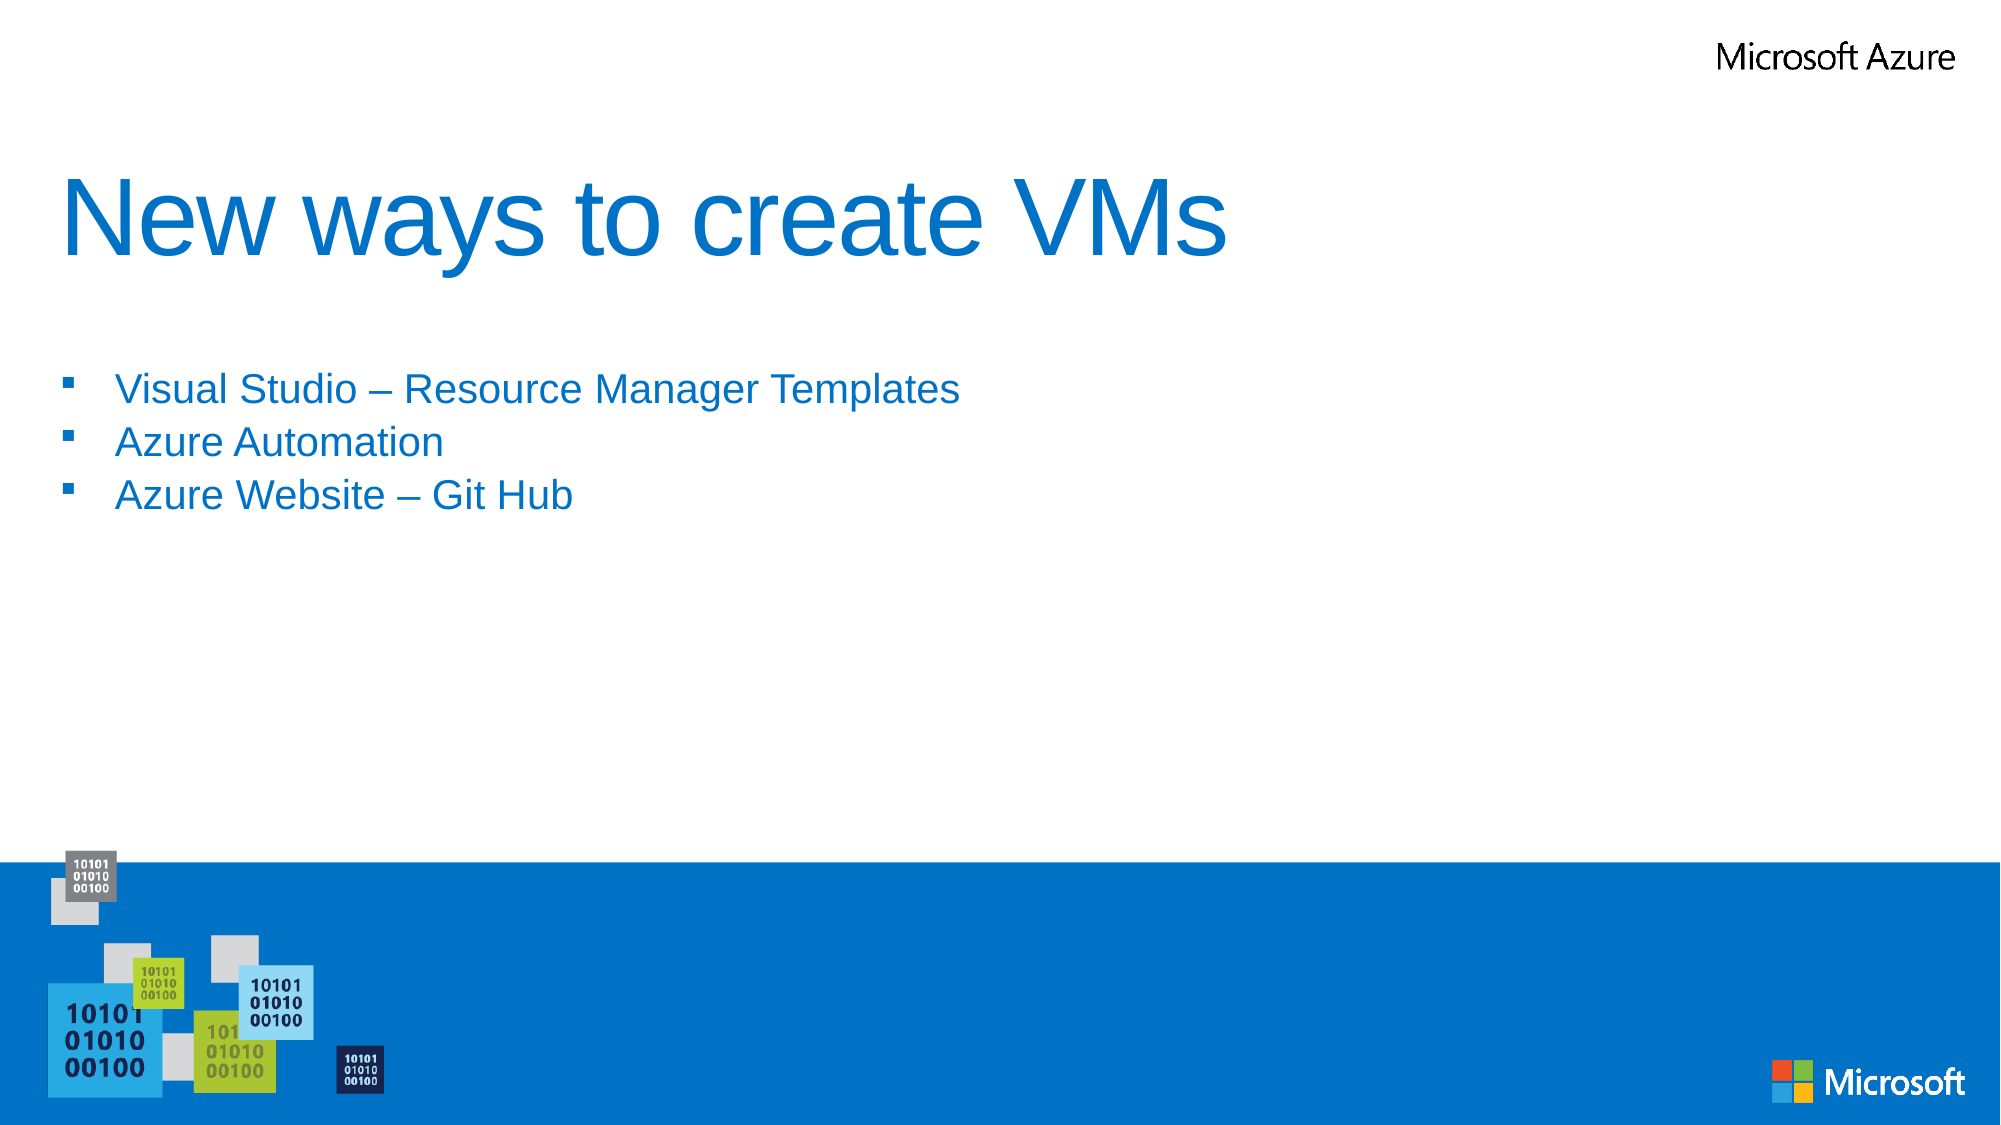

# New ways to create VMs
Visual Studio – Resource Manager Templates
Azure Automation
Azure Website – Git Hub